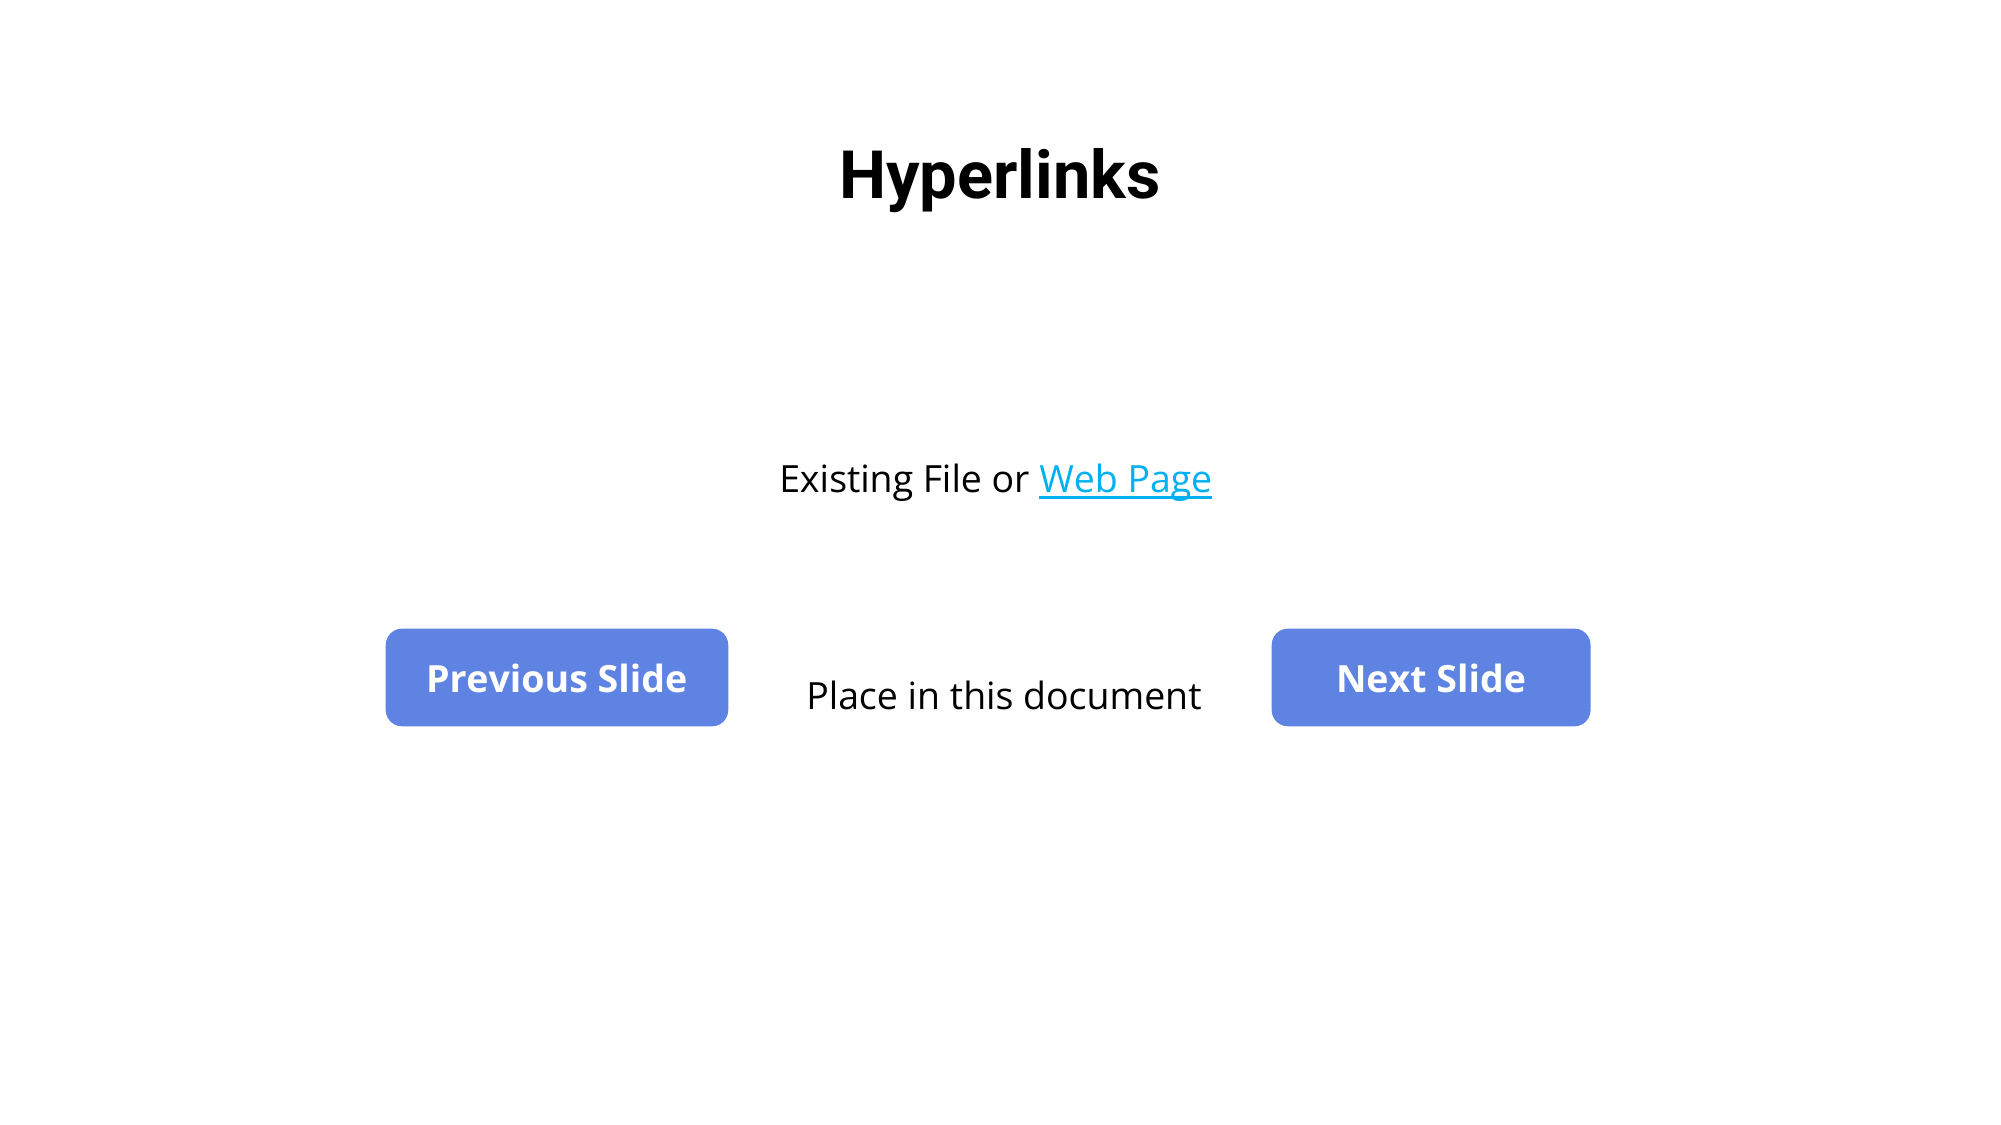

# Hyperlinks
Existing File or Web Page
Place in this document
Previous Slide
Next Slide